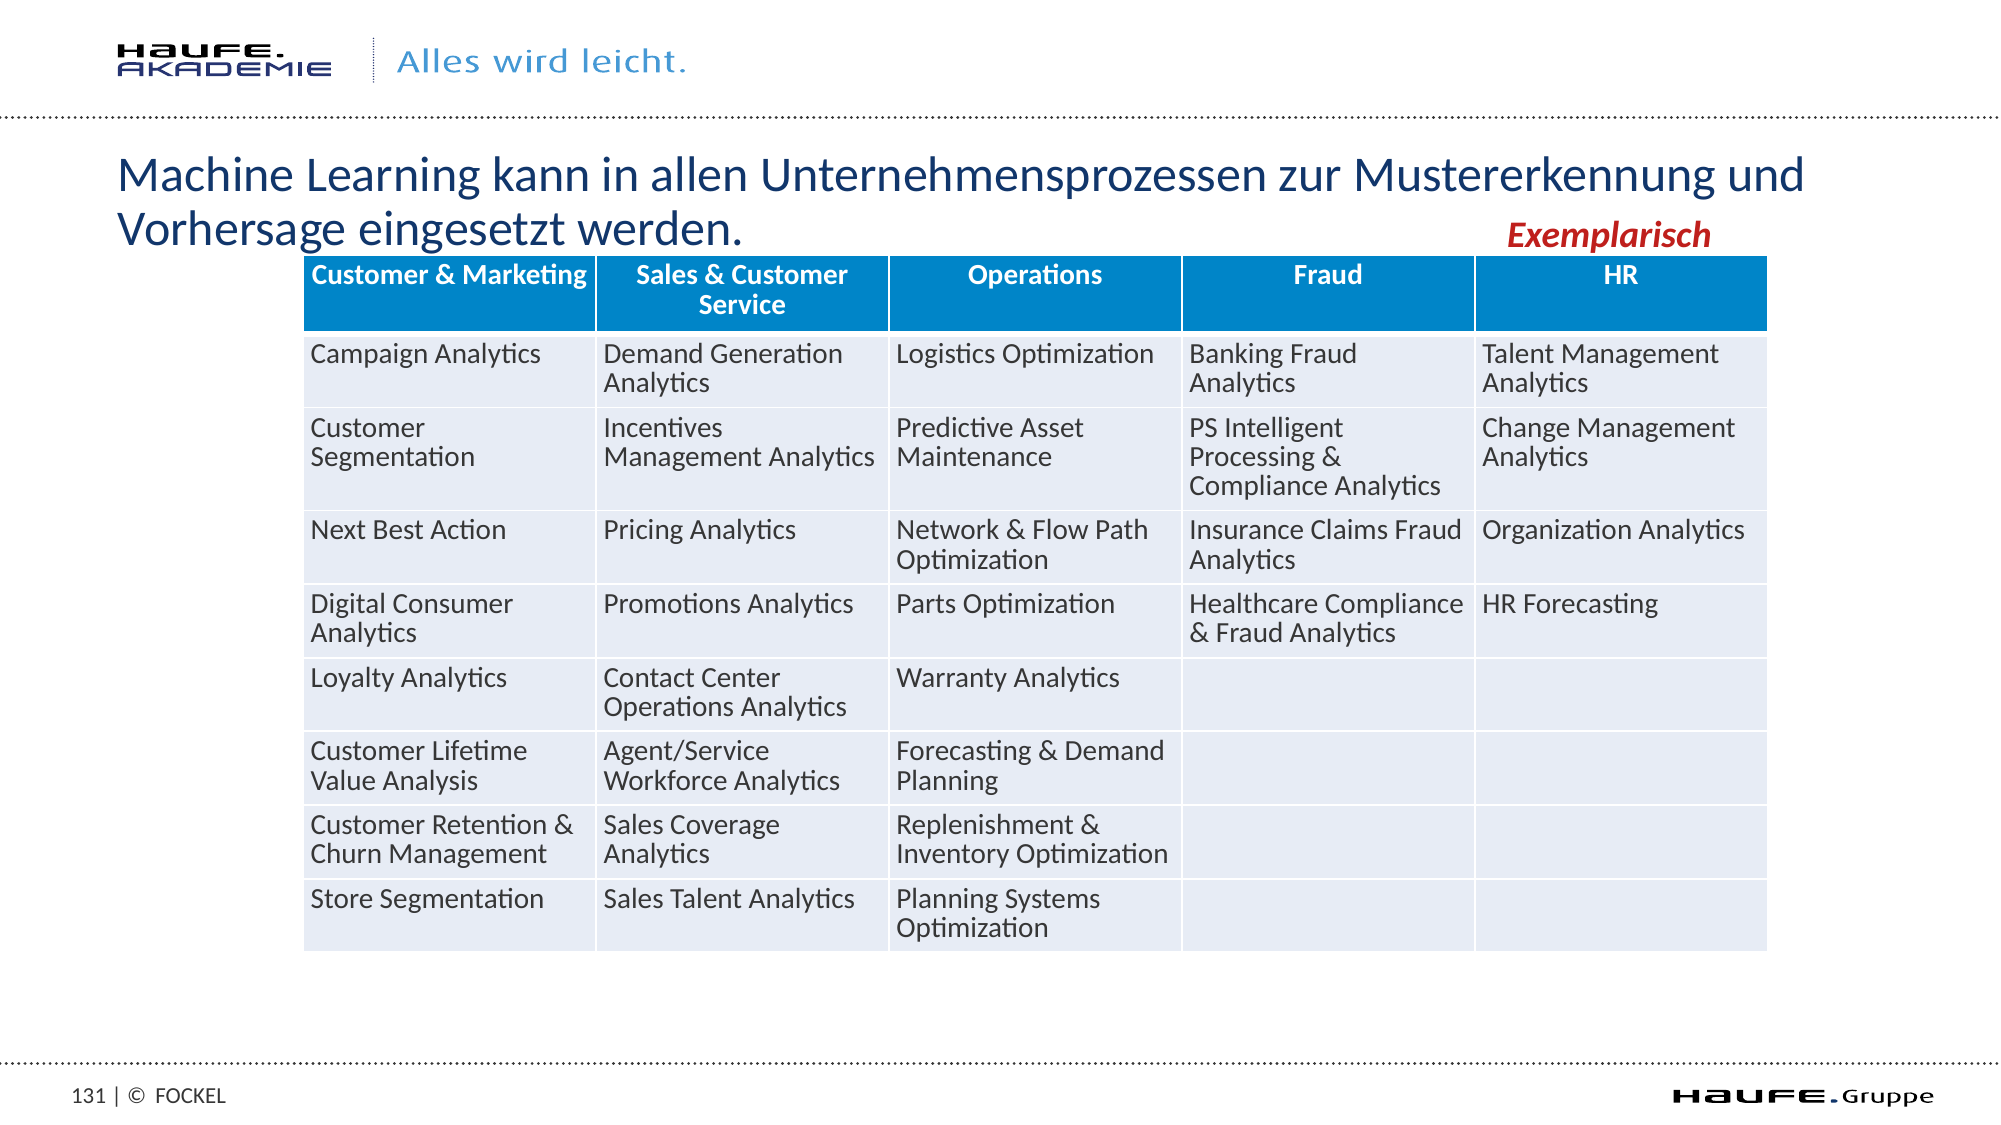

# Machine Learning kann in allen Unternehmensprozessen zur Mustererkennung und Vorhersage eingesetzt werden.
Exemplarisch
| Customer & Marketing | Sales & Customer Service | Operations | Fraud | HR |
| --- | --- | --- | --- | --- |
| Campaign Analytics | Demand Generation Analytics | Logistics Optimization | Banking Fraud Analytics | Talent Management Analytics |
| Customer Segmentation | Incentives Management Analytics | Predictive Asset Maintenance | PS Intelligent Processing & Compliance Analytics | Change Management Analytics |
| Next Best Action | Pricing Analytics | Network & Flow Path Optimization | Insurance Claims Fraud Analytics | Organization Analytics |
| Digital Consumer Analytics | Promotions Analytics | Parts Optimization | Healthcare Compliance & Fraud Analytics | HR Forecasting |
| Loyalty Analytics | Contact Center Operations Analytics | Warranty Analytics |  |  |
| Customer Lifetime Value Analysis | Agent/Service Workforce Analytics | Forecasting & Demand Planning |  |  |
| Customer Retention & Churn Management | Sales Coverage Analytics | Replenishment & Inventory Optimization |  |  |
| Store Segmentation | Sales Talent Analytics | Planning Systems Optimization |  |  |

131 | ©
Fockel